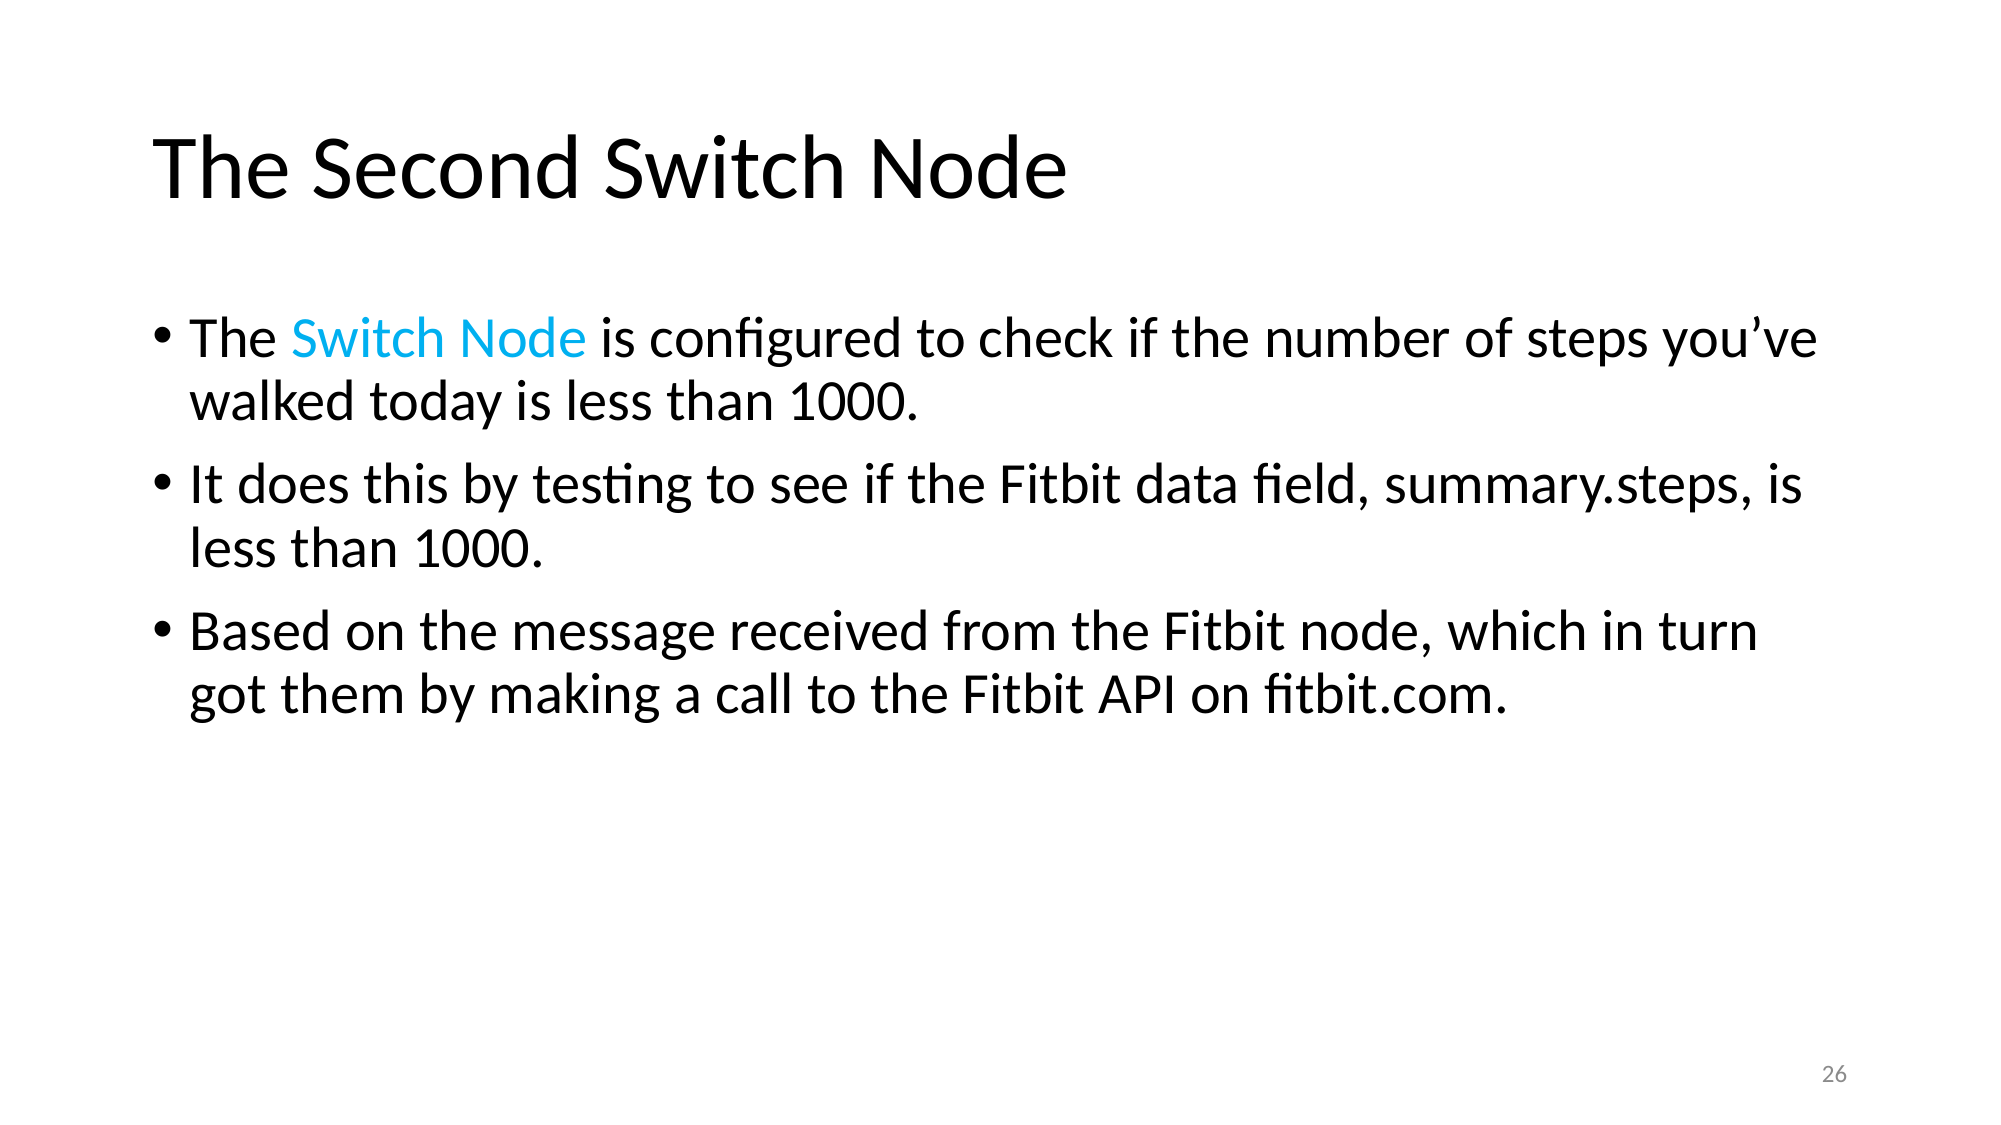

# The Second Switch Node
The Switch Node is configured to check if the number of steps you’ve walked today is less than 1000.
It does this by testing to see if the Fitbit data field, summary.steps, is less than 1000.
Based on the message received from the Fitbit node, which in turn got them by making a call to the Fitbit API on fitbit.com.
26